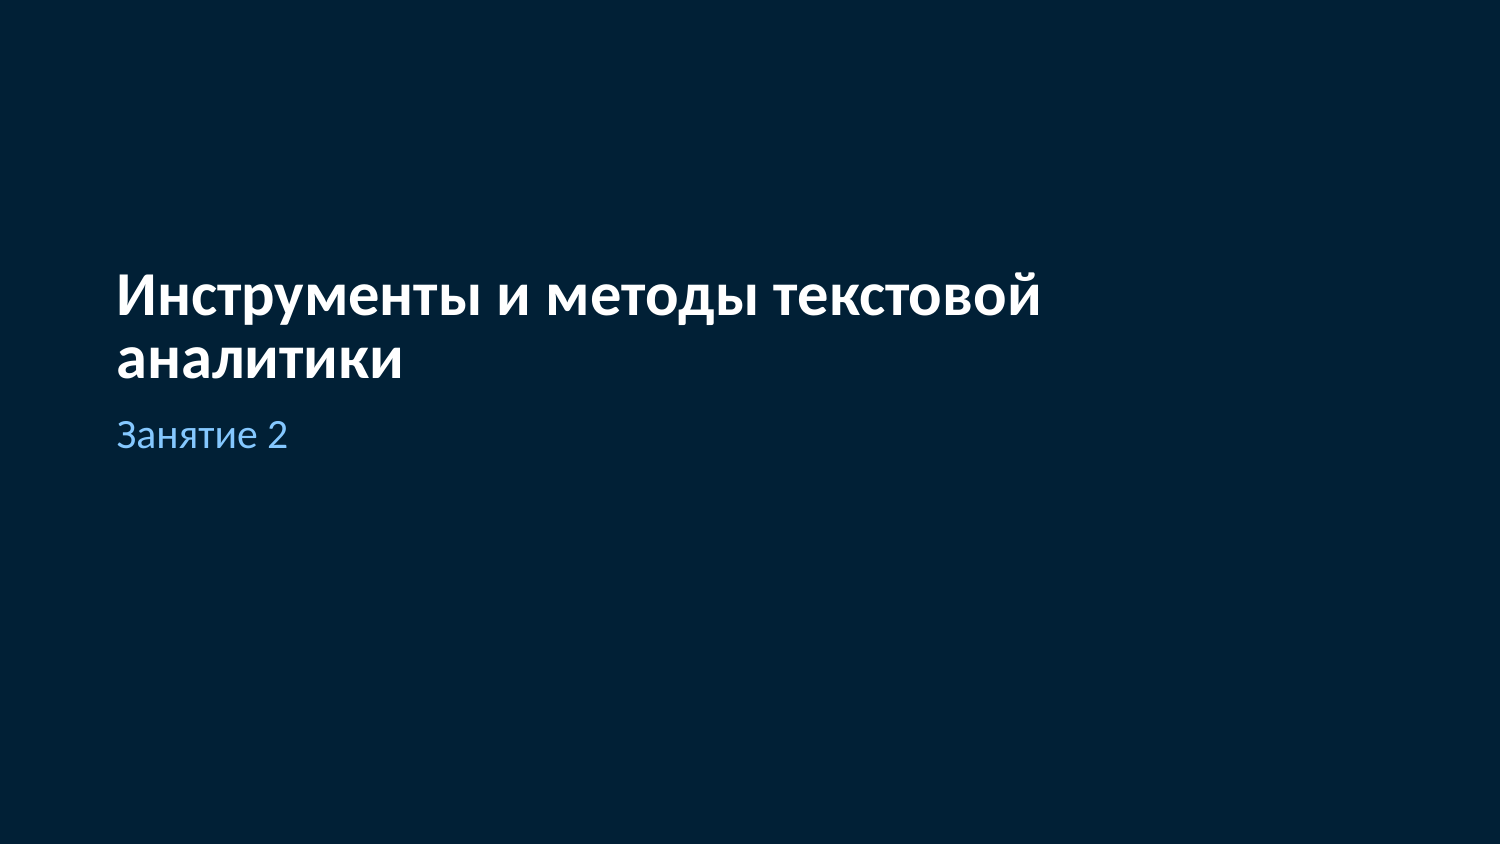

Инструменты и методы текстовой аналитики
Занятие 2